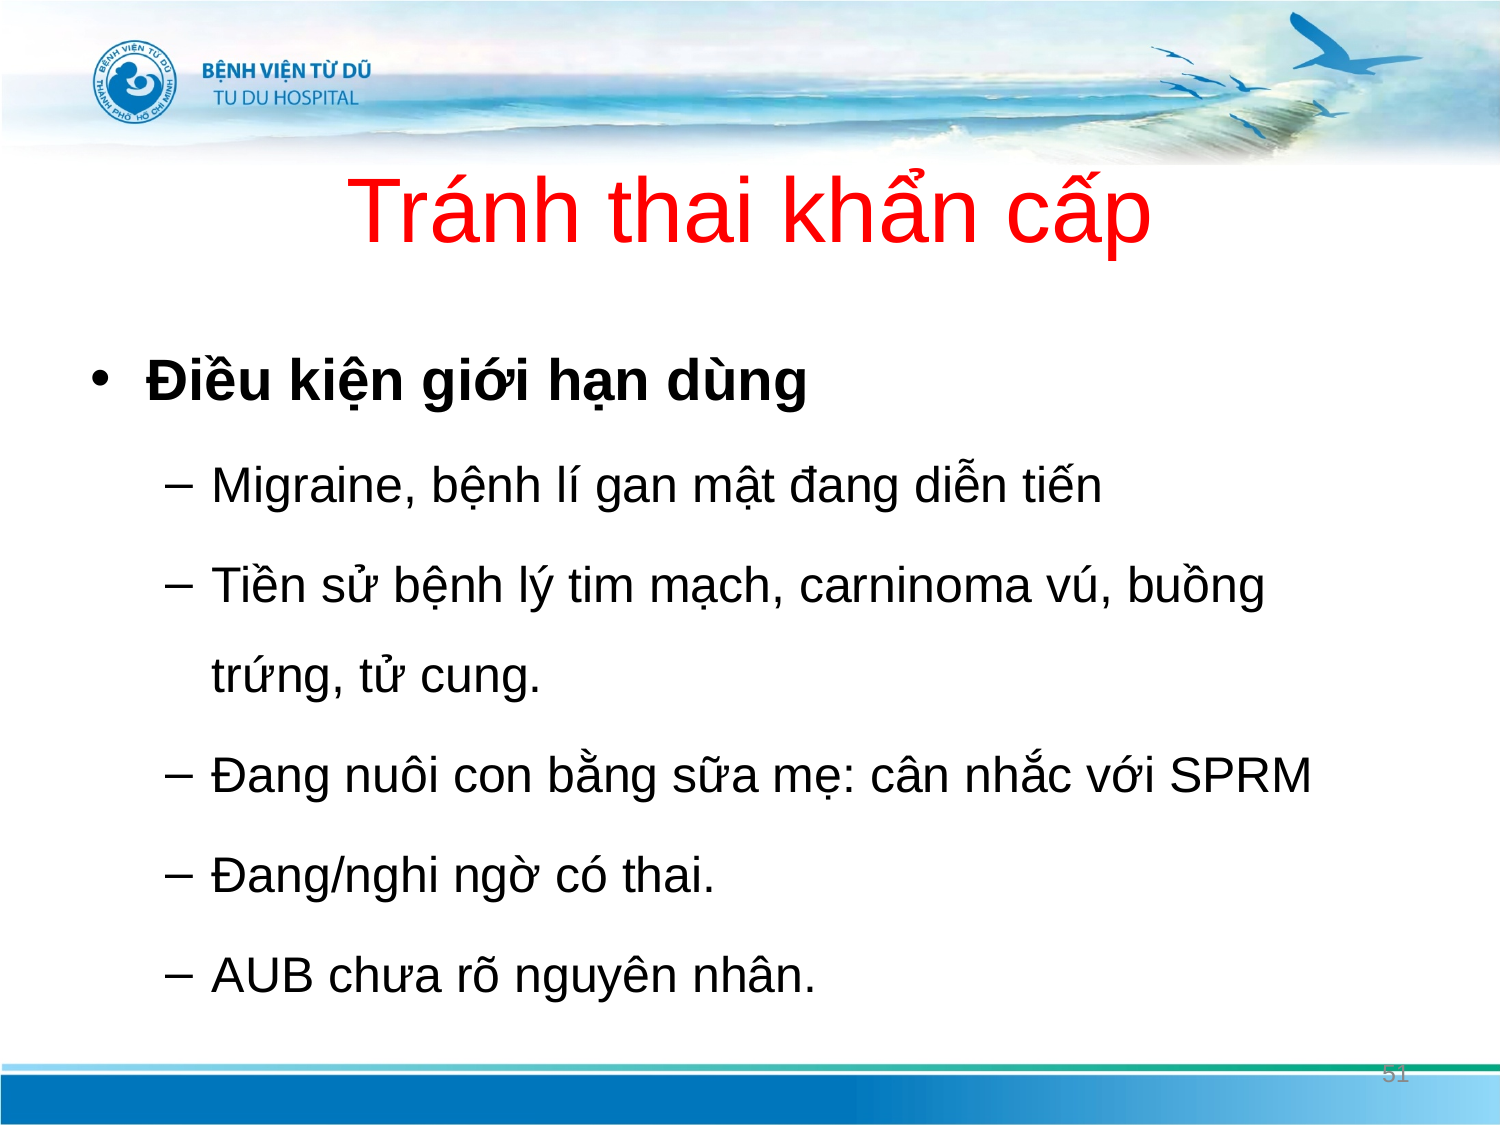

# Tránh thai khẩn cấp
Điều kiện giới hạn dùng
Migraine, bệnh lí gan mật đang diễn tiến
Tiền sử bệnh lý tim mạch, carninoma vú, buồng trứng, tử cung.
Đang nuôi con bằng sữa mẹ: cân nhắc với SPRM
Đang/nghi ngờ có thai.
AUB chưa rõ nguyên nhân.

51